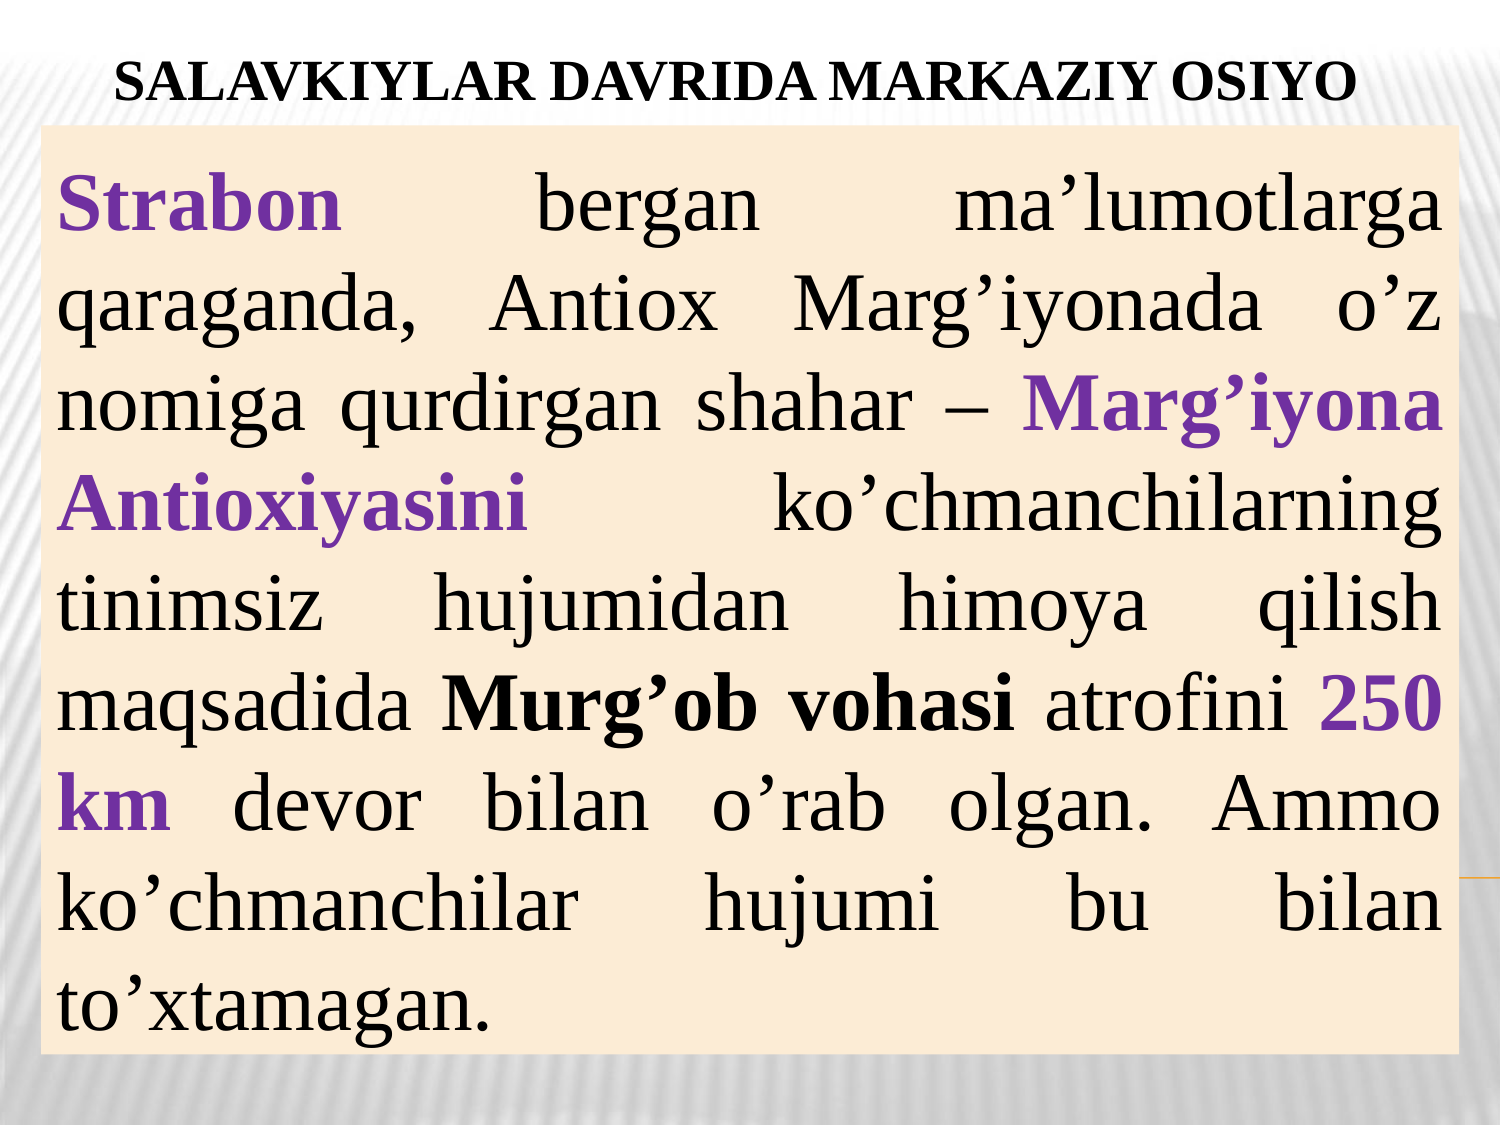

# Salavkiylar davrida markaziy Osiyo

Strabon bergan ma’lumotlarga qaraganda, Antiox Marg’iyonada o’z nomiga qurdirgan shahar – Marg’iyona Antioxiyasini ko’chmanchilarning tinimsiz hujumidan himoya qilish maqsadida Murg’ob vohasi atrofini 250 km devor bilan o’rab olgan. Ammo ko’chmanchilar hujumi bu bilan to’xtamagan.